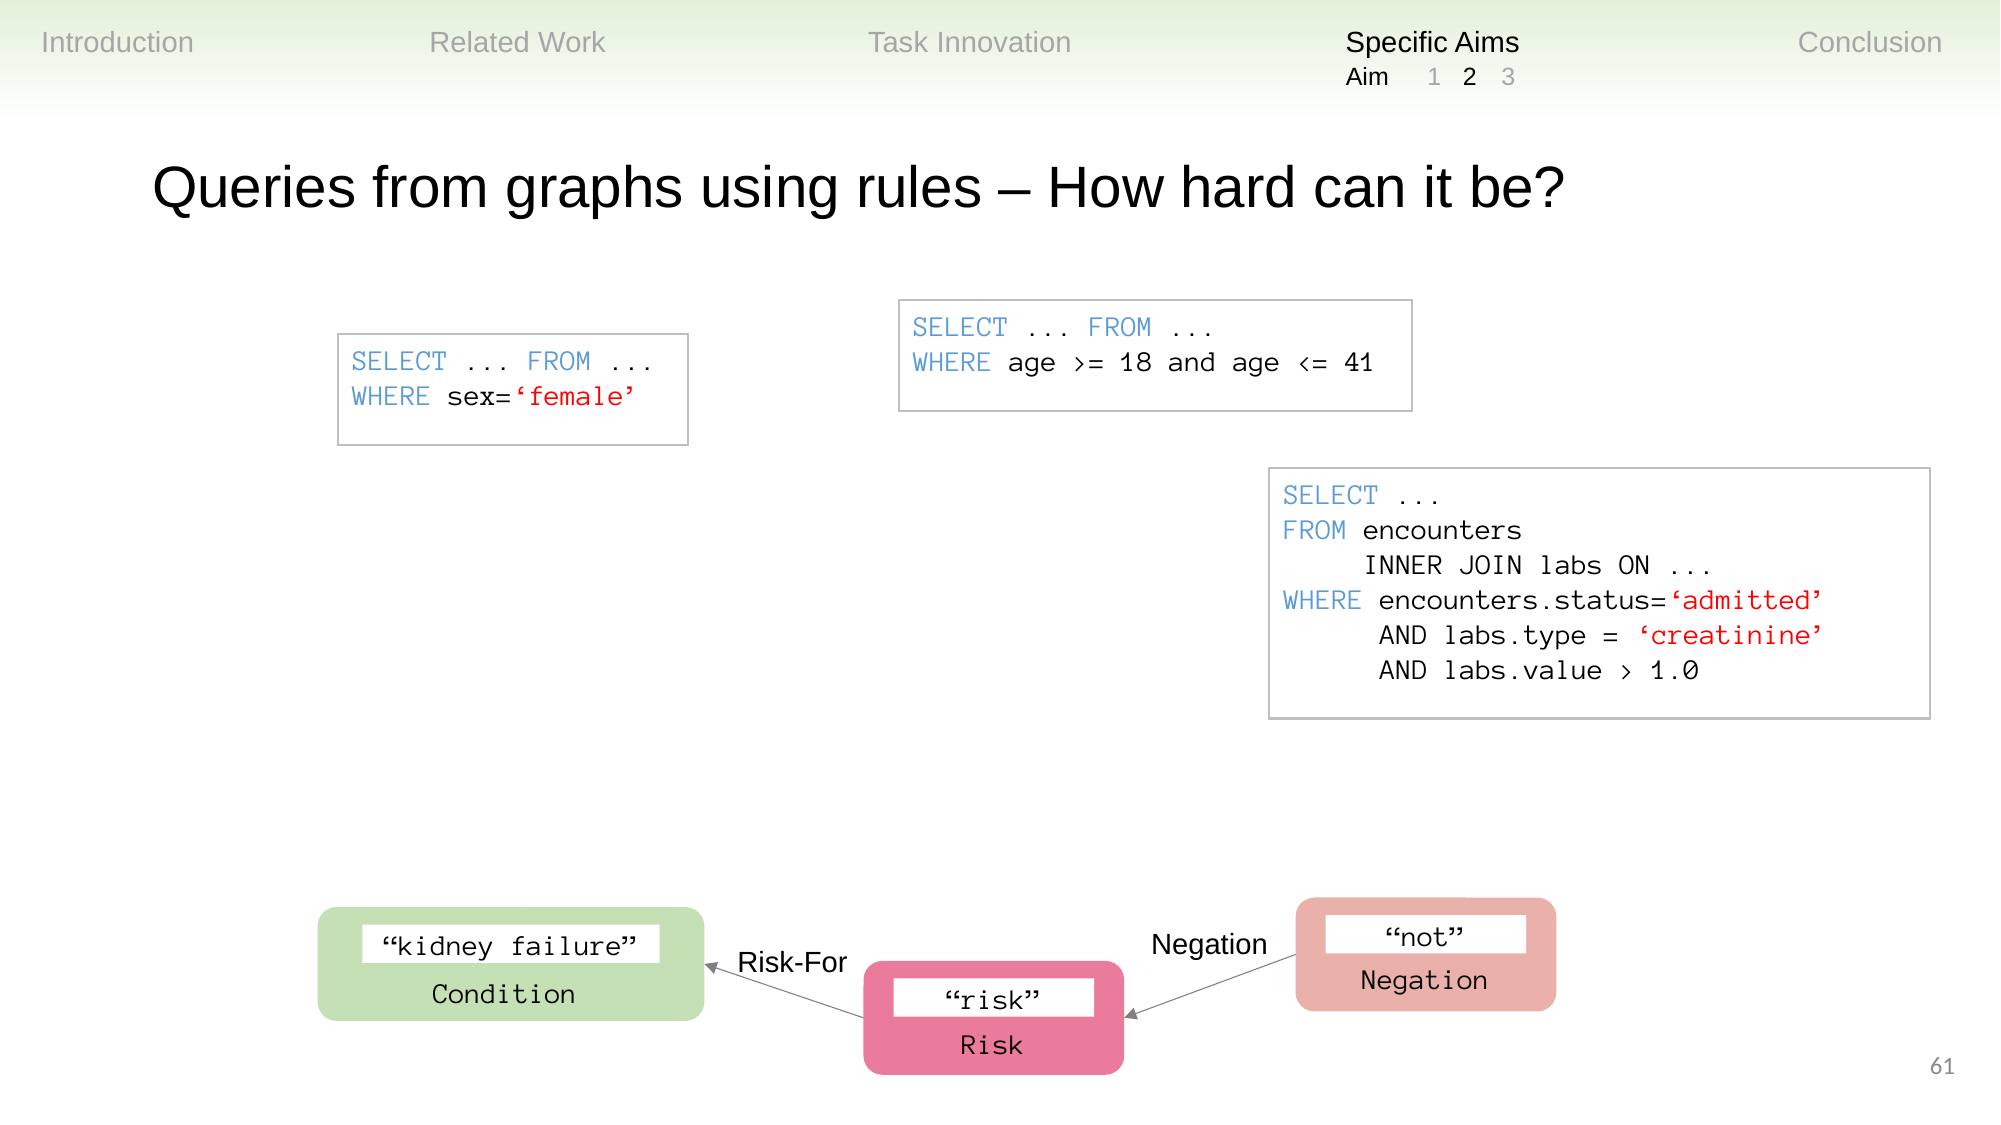

Related Work
Task Innovation
Specific Aims
Introduction
Conclusion
2
3
1
Aim
Queries from graphs using rules – How hard can it be?
SELECT ... FROM ...
WHERE age >= 18 and age <= 41
SELECT ... FROM ...
WHERE sex=‘female’
SELECT ...
FROM encounters
     INNER JOIN labs ON ...
WHERE encounters.status=‘admitted’
      AND labs.type = ‘creatinine’
      AND labs.value > 1.0

“not”
Negation

“kidney failure”
Condition
Negation
Risk-For

“risk”
Risk
61